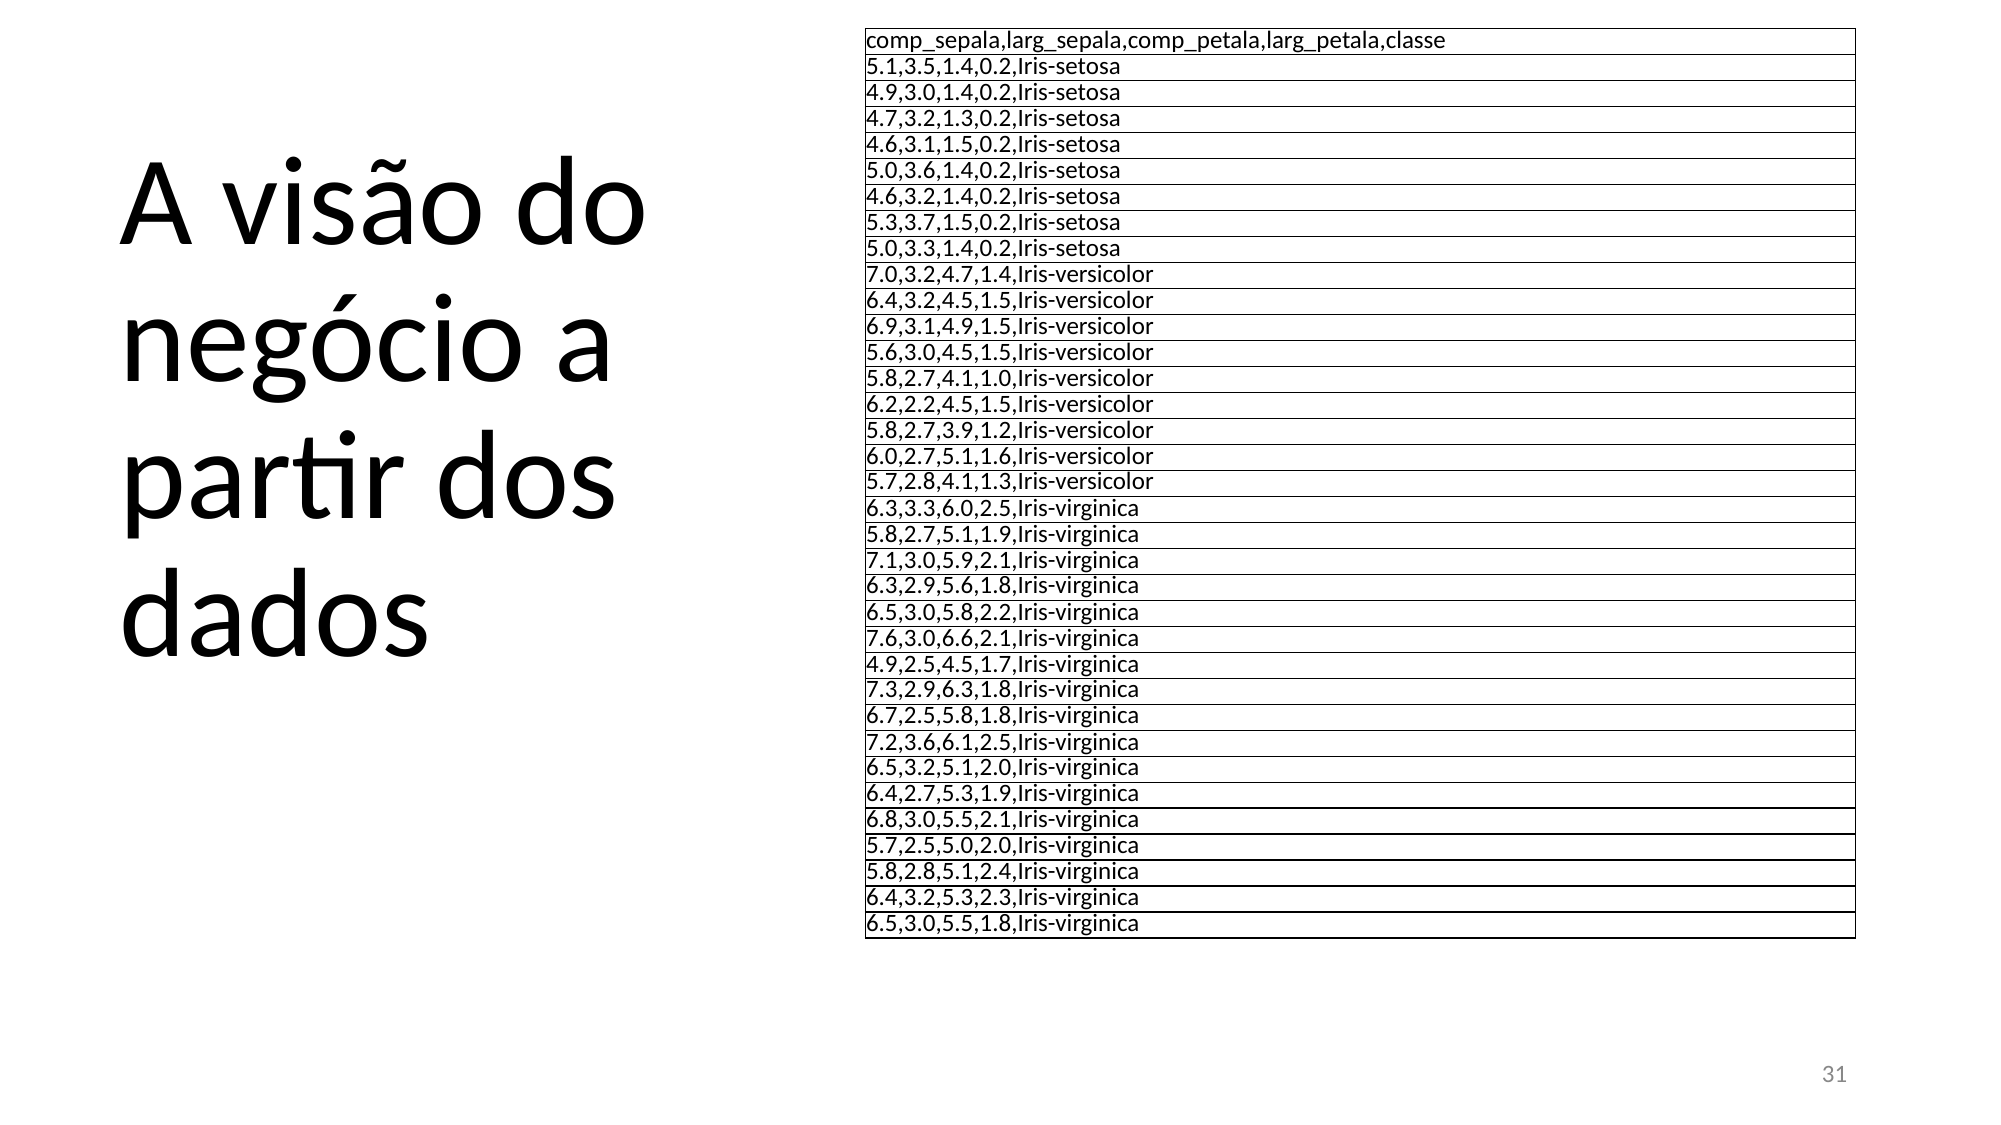

| comp\_sepala,larg\_sepala,comp\_petala,larg\_petala,classe |
| --- |
| 5.1,3.5,1.4,0.2,Iris-setosa |
| 4.9,3.0,1.4,0.2,Iris-setosa |
| 4.7,3.2,1.3,0.2,Iris-setosa |
| 4.6,3.1,1.5,0.2,Iris-setosa |
| 5.0,3.6,1.4,0.2,Iris-setosa |
| 4.6,3.2,1.4,0.2,Iris-setosa |
| 5.3,3.7,1.5,0.2,Iris-setosa |
| 5.0,3.3,1.4,0.2,Iris-setosa |
| 7.0,3.2,4.7,1.4,Iris-versicolor |
| 6.4,3.2,4.5,1.5,Iris-versicolor |
| 6.9,3.1,4.9,1.5,Iris-versicolor |
| 5.6,3.0,4.5,1.5,Iris-versicolor |
| 5.8,2.7,4.1,1.0,Iris-versicolor |
| 6.2,2.2,4.5,1.5,Iris-versicolor |
| 5.8,2.7,3.9,1.2,Iris-versicolor |
| 6.0,2.7,5.1,1.6,Iris-versicolor |
| 5.7,2.8,4.1,1.3,Iris-versicolor |
| 6.3,3.3,6.0,2.5,Iris-virginica |
| 5.8,2.7,5.1,1.9,Iris-virginica |
| 7.1,3.0,5.9,2.1,Iris-virginica |
| 6.3,2.9,5.6,1.8,Iris-virginica |
| 6.5,3.0,5.8,2.2,Iris-virginica |
| 7.6,3.0,6.6,2.1,Iris-virginica |
| 4.9,2.5,4.5,1.7,Iris-virginica |
| 7.3,2.9,6.3,1.8,Iris-virginica |
| 6.7,2.5,5.8,1.8,Iris-virginica |
| 7.2,3.6,6.1,2.5,Iris-virginica |
| 6.5,3.2,5.1,2.0,Iris-virginica |
| 6.4,2.7,5.3,1.9,Iris-virginica |
| 6.8,3.0,5.5,2.1,Iris-virginica |
| 5.7,2.5,5.0,2.0,Iris-virginica |
| 5.8,2.8,5.1,2.4,Iris-virginica |
| 6.4,3.2,5.3,2.3,Iris-virginica |
| 6.5,3.0,5.5,1.8,Iris-virginica |
# A visão do negócio a partir dos dados
31